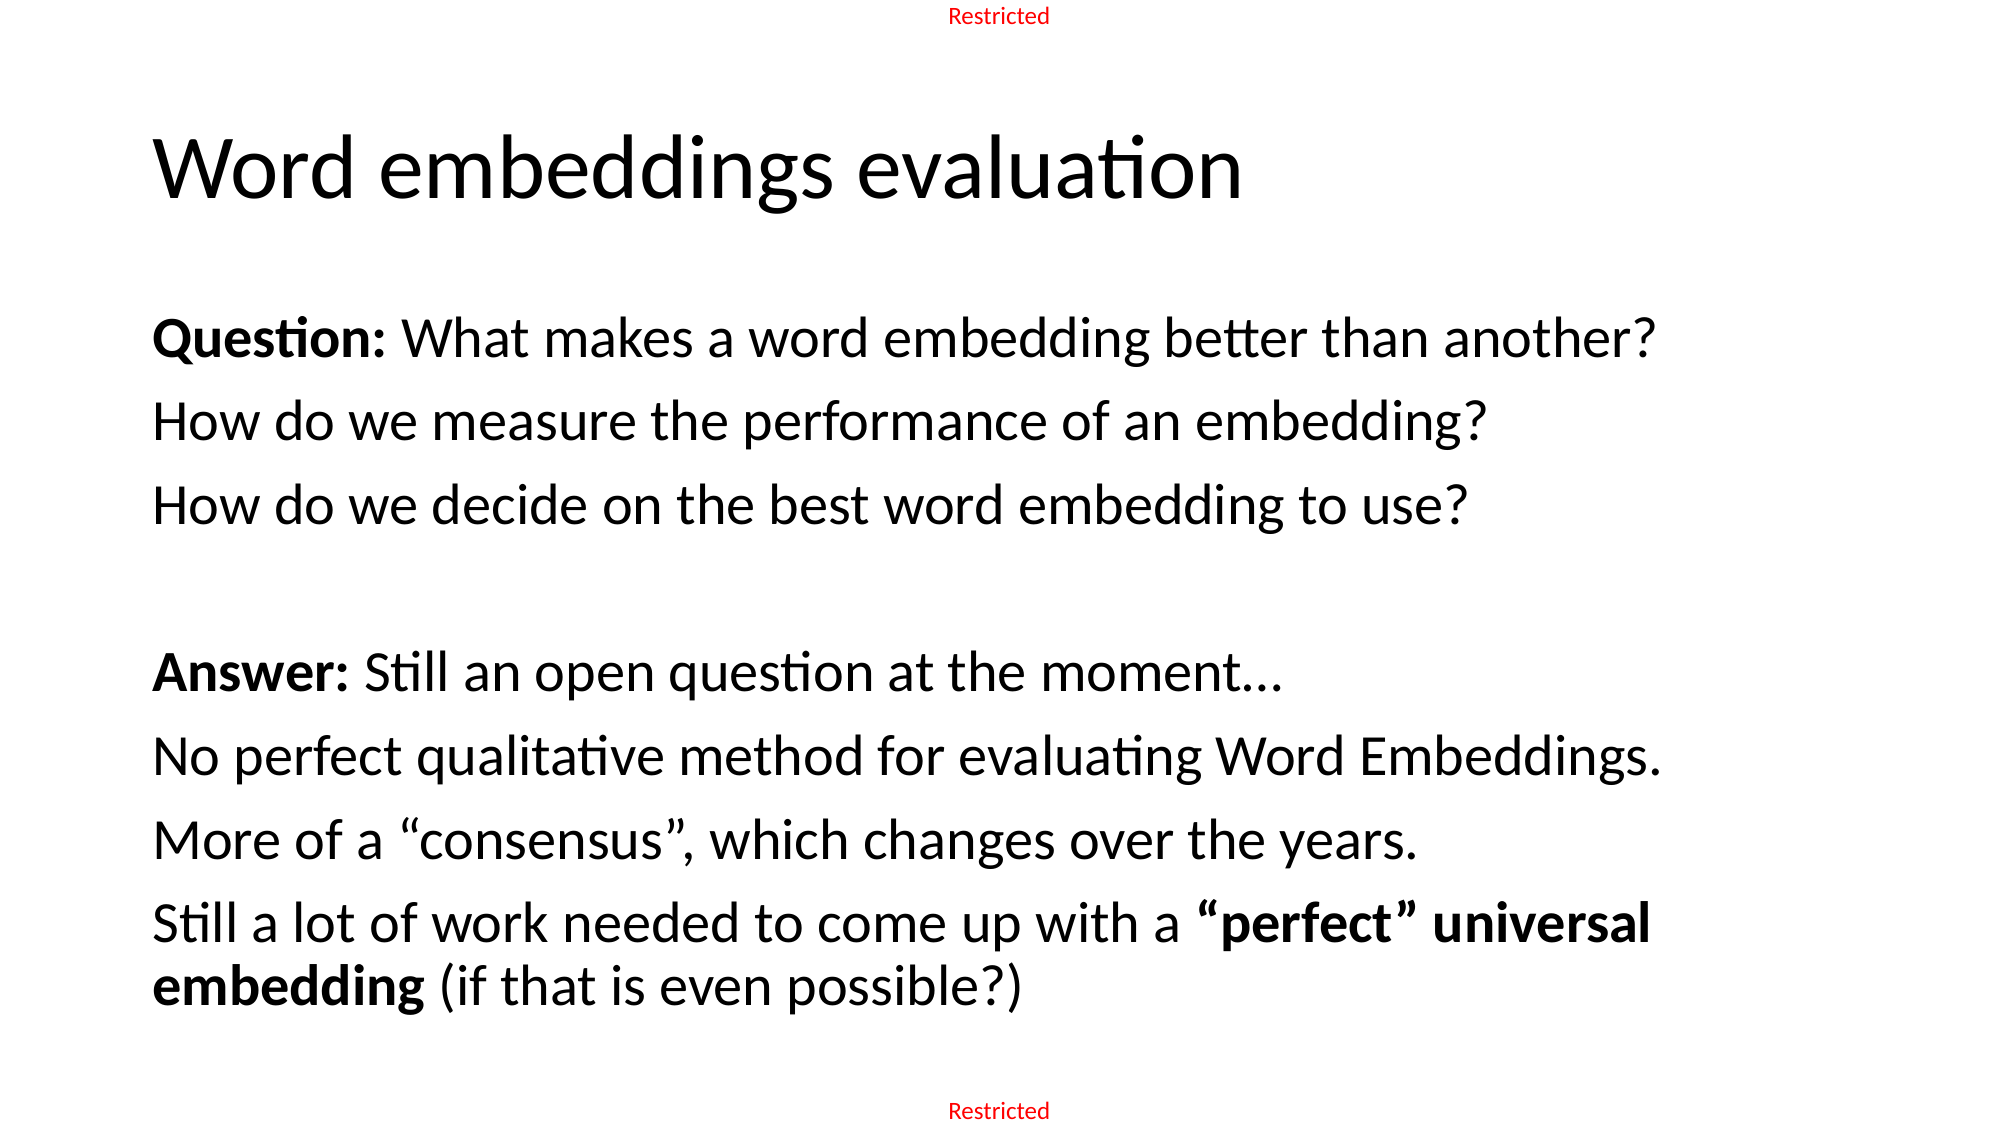

# Word embeddings evaluation
Question: What makes a word embedding better than another?
How do we measure the performance of an embedding?
How do we decide on the best word embedding to use?

Answer: Still an open question at the moment…
No perfect qualitative method for evaluating Word Embeddings.
More of a “consensus”, which changes over the years.
Still a lot of work needed to come up with a “perfect” universal embedding (if that is even possible?)